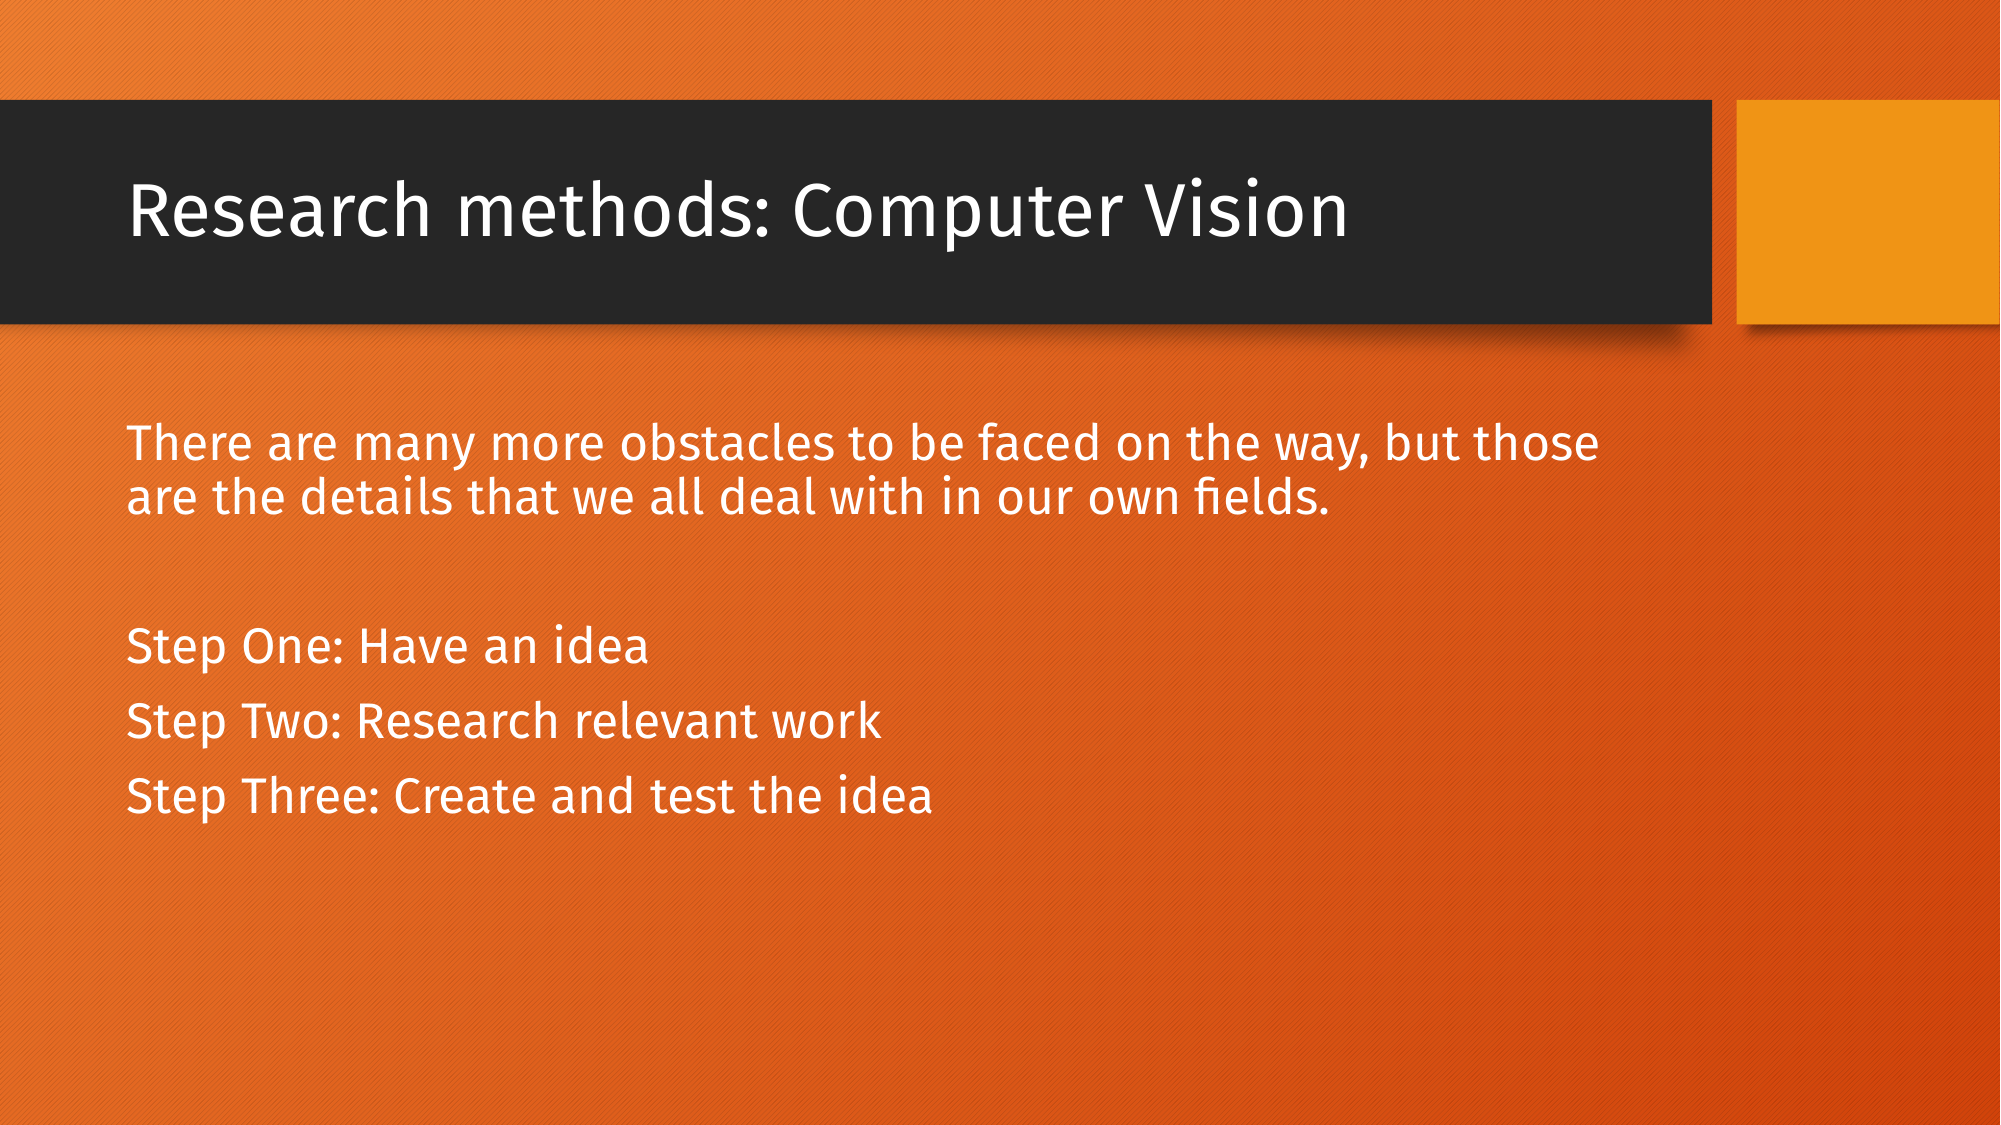

# Research methods: Computer Vision
There are many more obstacles to be faced on the way, but those are the details that we all deal with in our own fields.

Step One: Have an idea
Step Two: Research relevant work
Step Three: Create and test the idea